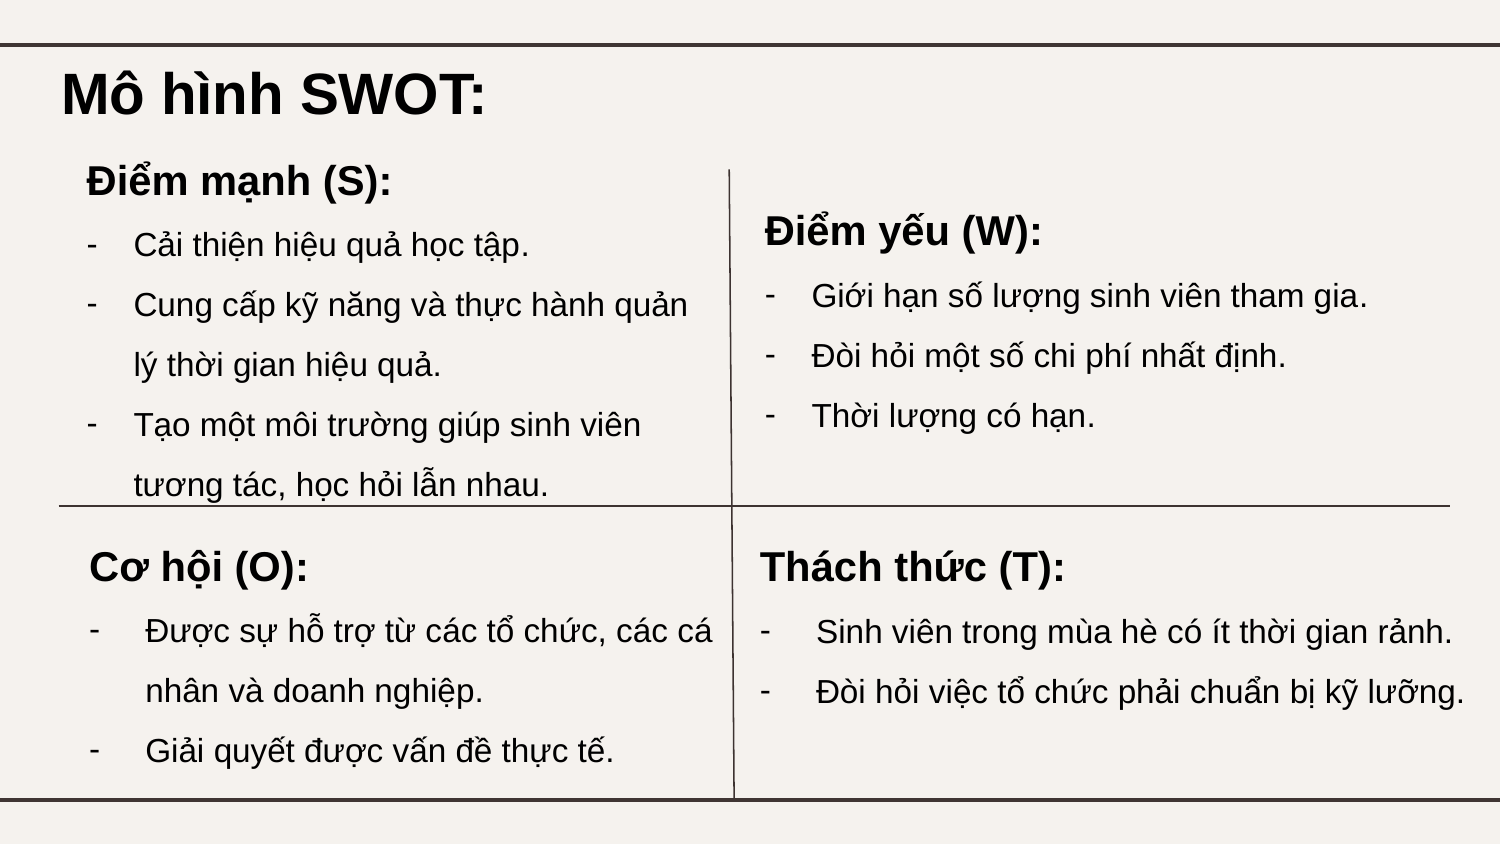

Mô hình SWOT:
Điểm mạnh (S):
Cải thiện hiệu quả học tập.
Cung cấp kỹ năng và thực hành quản lý thời gian hiệu quả.
Tạo một môi trường giúp sinh viên tương tác, học hỏi lẫn nhau.
Điểm yếu (W):
Giới hạn số lượng sinh viên tham gia.
Đòi hỏi một số chi phí nhất định.
Thời lượng có hạn.
Cơ hội (O):
Được sự hỗ trợ từ các tổ chức, các cá nhân và doanh nghiệp.
Giải quyết được vấn đề thực tế.
Thách thức (T):
Sinh viên trong mùa hè có ít thời gian rảnh.
Đòi hỏi việc tổ chức phải chuẩn bị kỹ lưỡng.